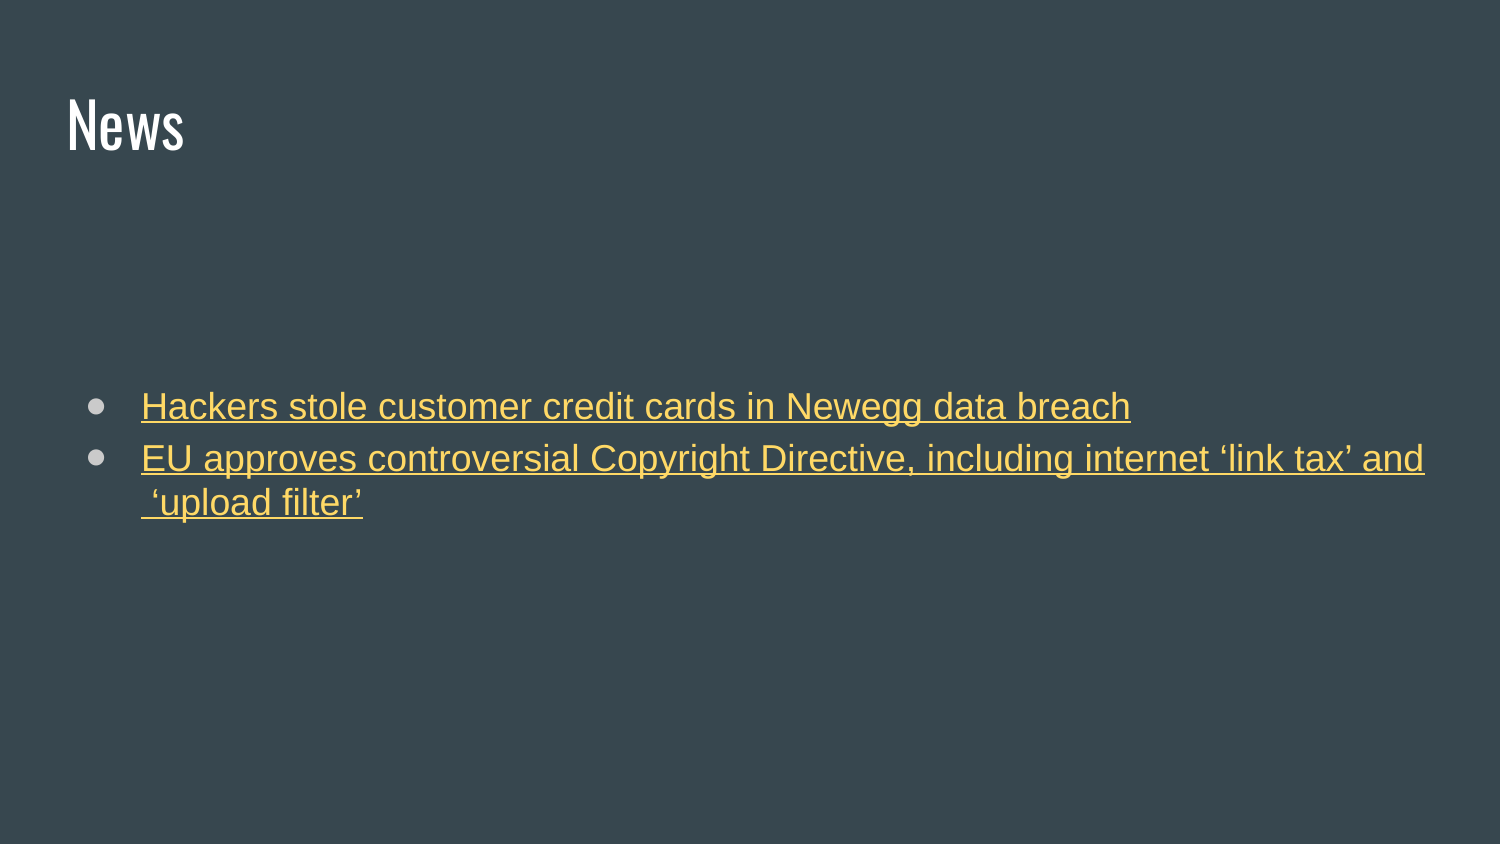

# News
Hackers stole customer credit cards in Newegg data breach
EU approves controversial Copyright Directive, including internet ‘link tax’ and ‘upload filter’